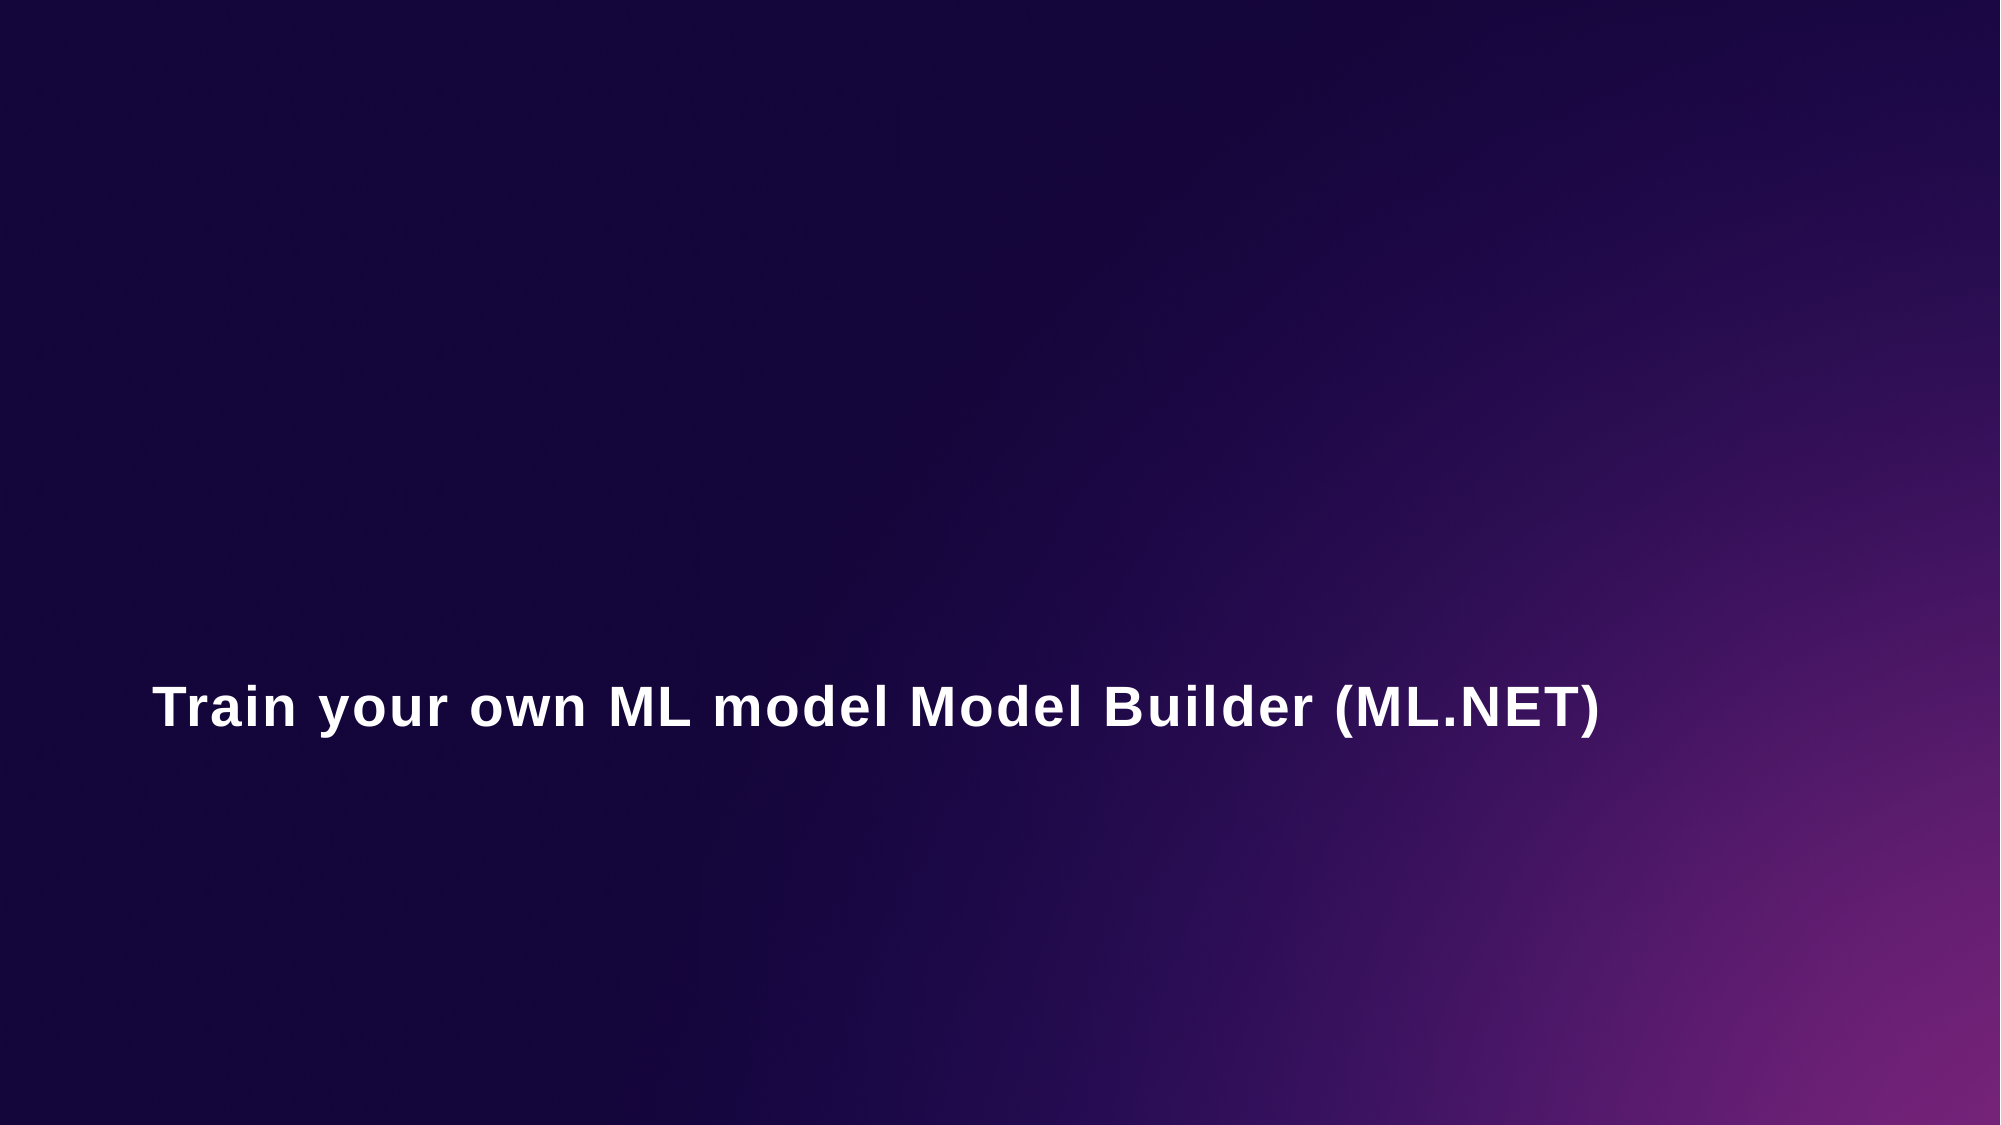

# Train your own ML model Model Builder (ML.NET)